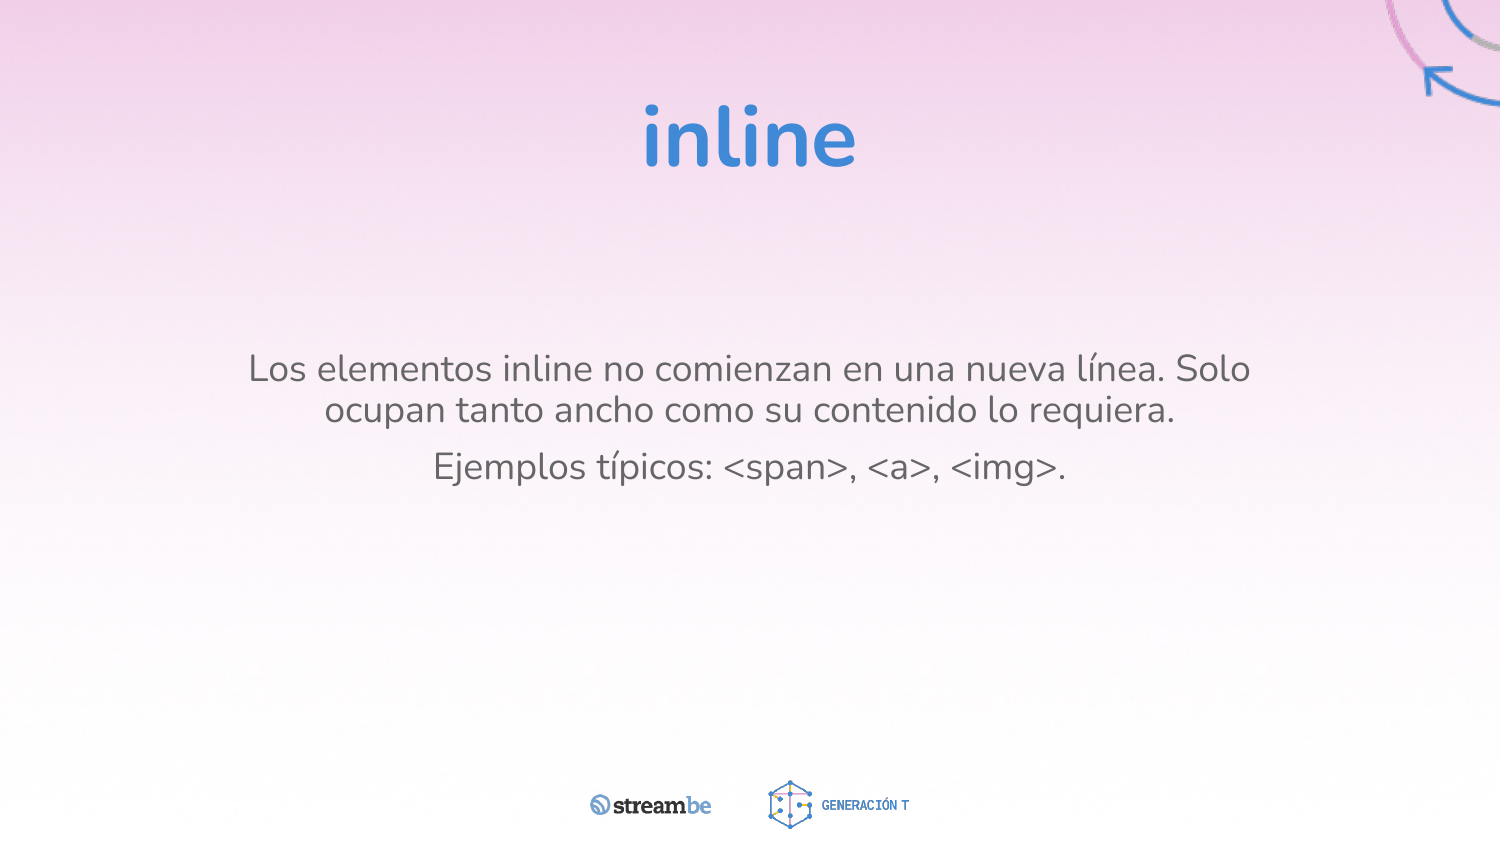

# inline

Los elementos inline no comienzan en una nueva línea. Solo ocupan tanto ancho como su contenido lo requiera.
Ejemplos típicos: <span>, <a>, <img>.